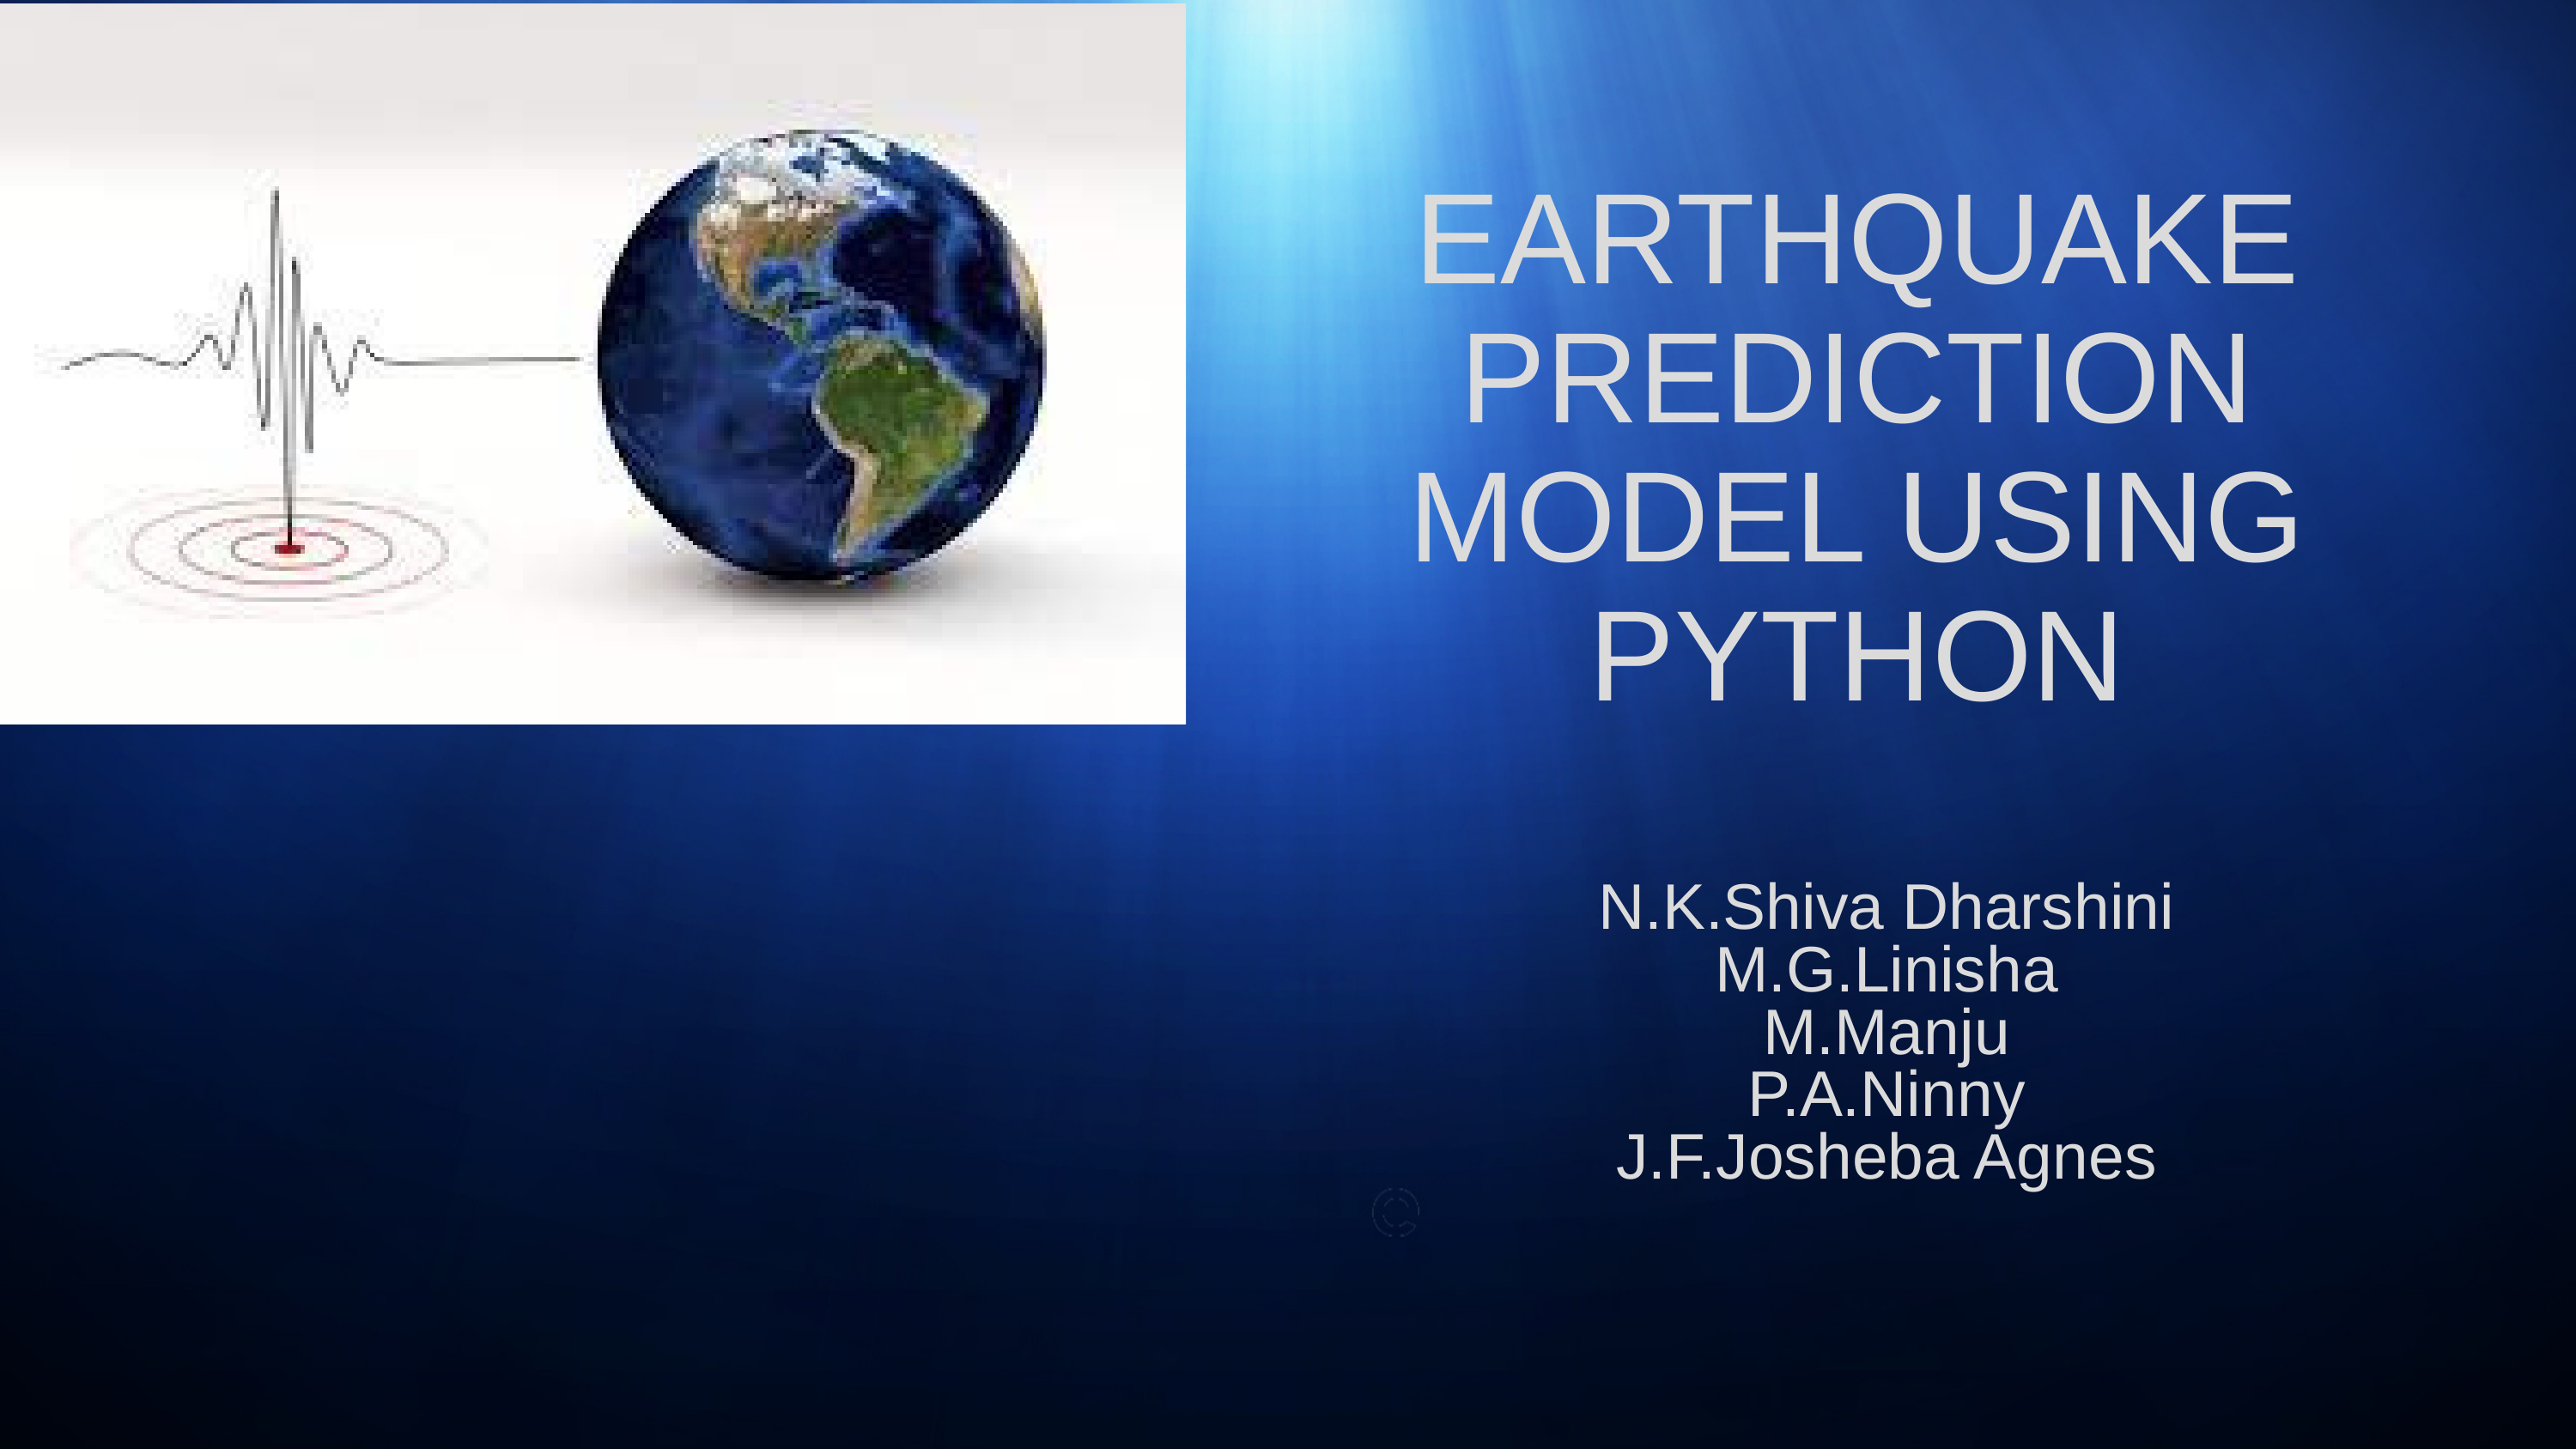

EARTHQUAKE PREDICTION MODEL USING PYTHON
N.K.Shiva Dharshini
M.G.Linisha
M.Manju
P.A.Ninny
J.F.Josheba Agnes

This Photo by Unknown Author is licensed under CC BY